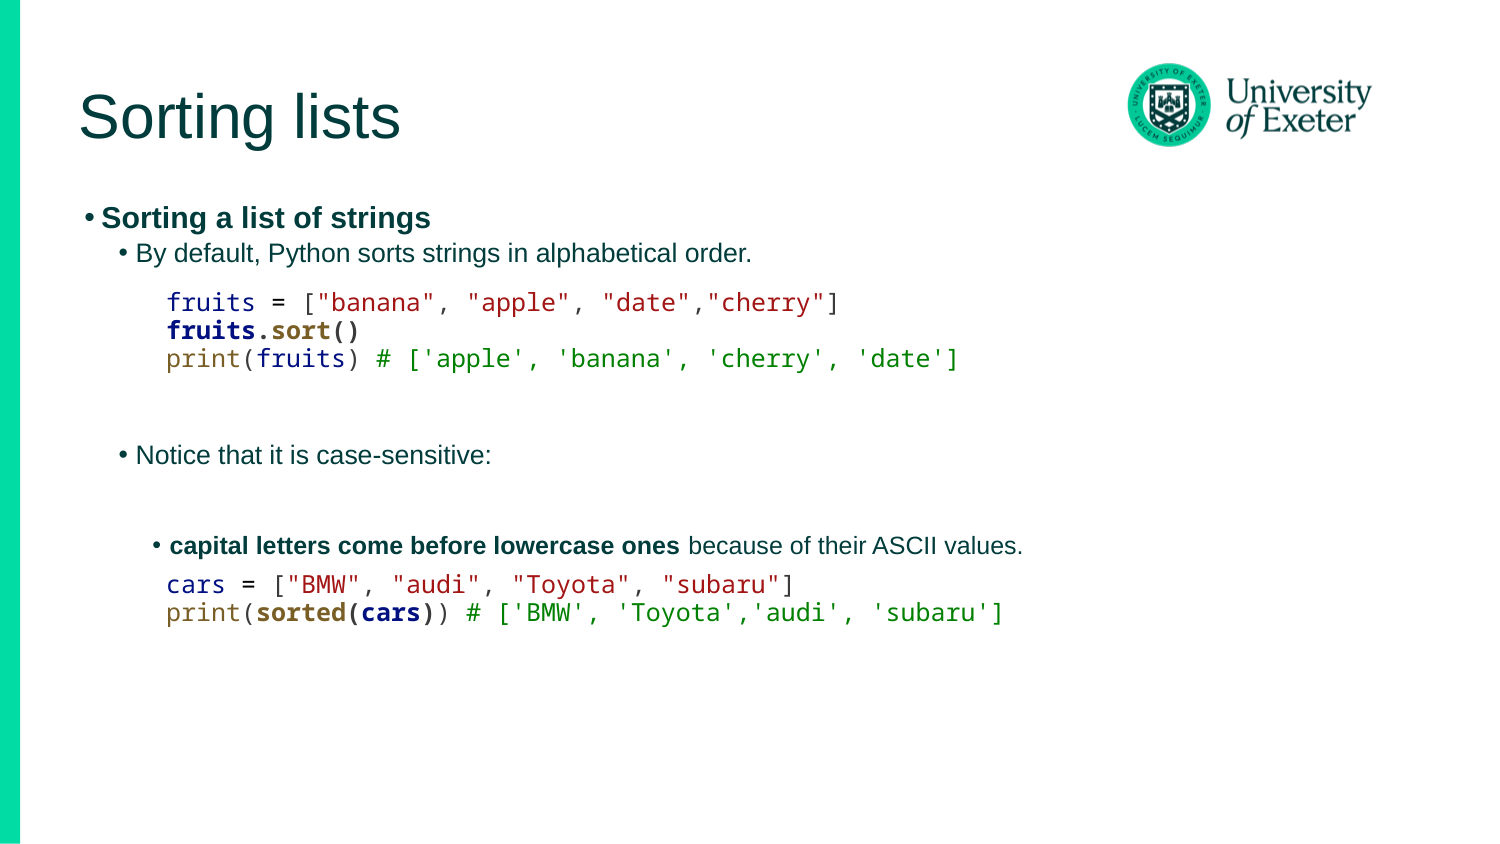

# Sorting lists
Sorting a list of strings
By default, Python sorts strings in alphabetical order.

Notice that it is case-sensitive:

capital letters come before lowercase ones because of their ASCII values.

fruits = ["banana", "apple", "date","cherry"]
fruits.sort()
print(fruits) # ['apple', 'banana', 'cherry', 'date']
cars = ["BMW", "audi", "Toyota", "subaru"]
print(sorted(cars)) # ['BMW', 'Toyota','audi', 'subaru']